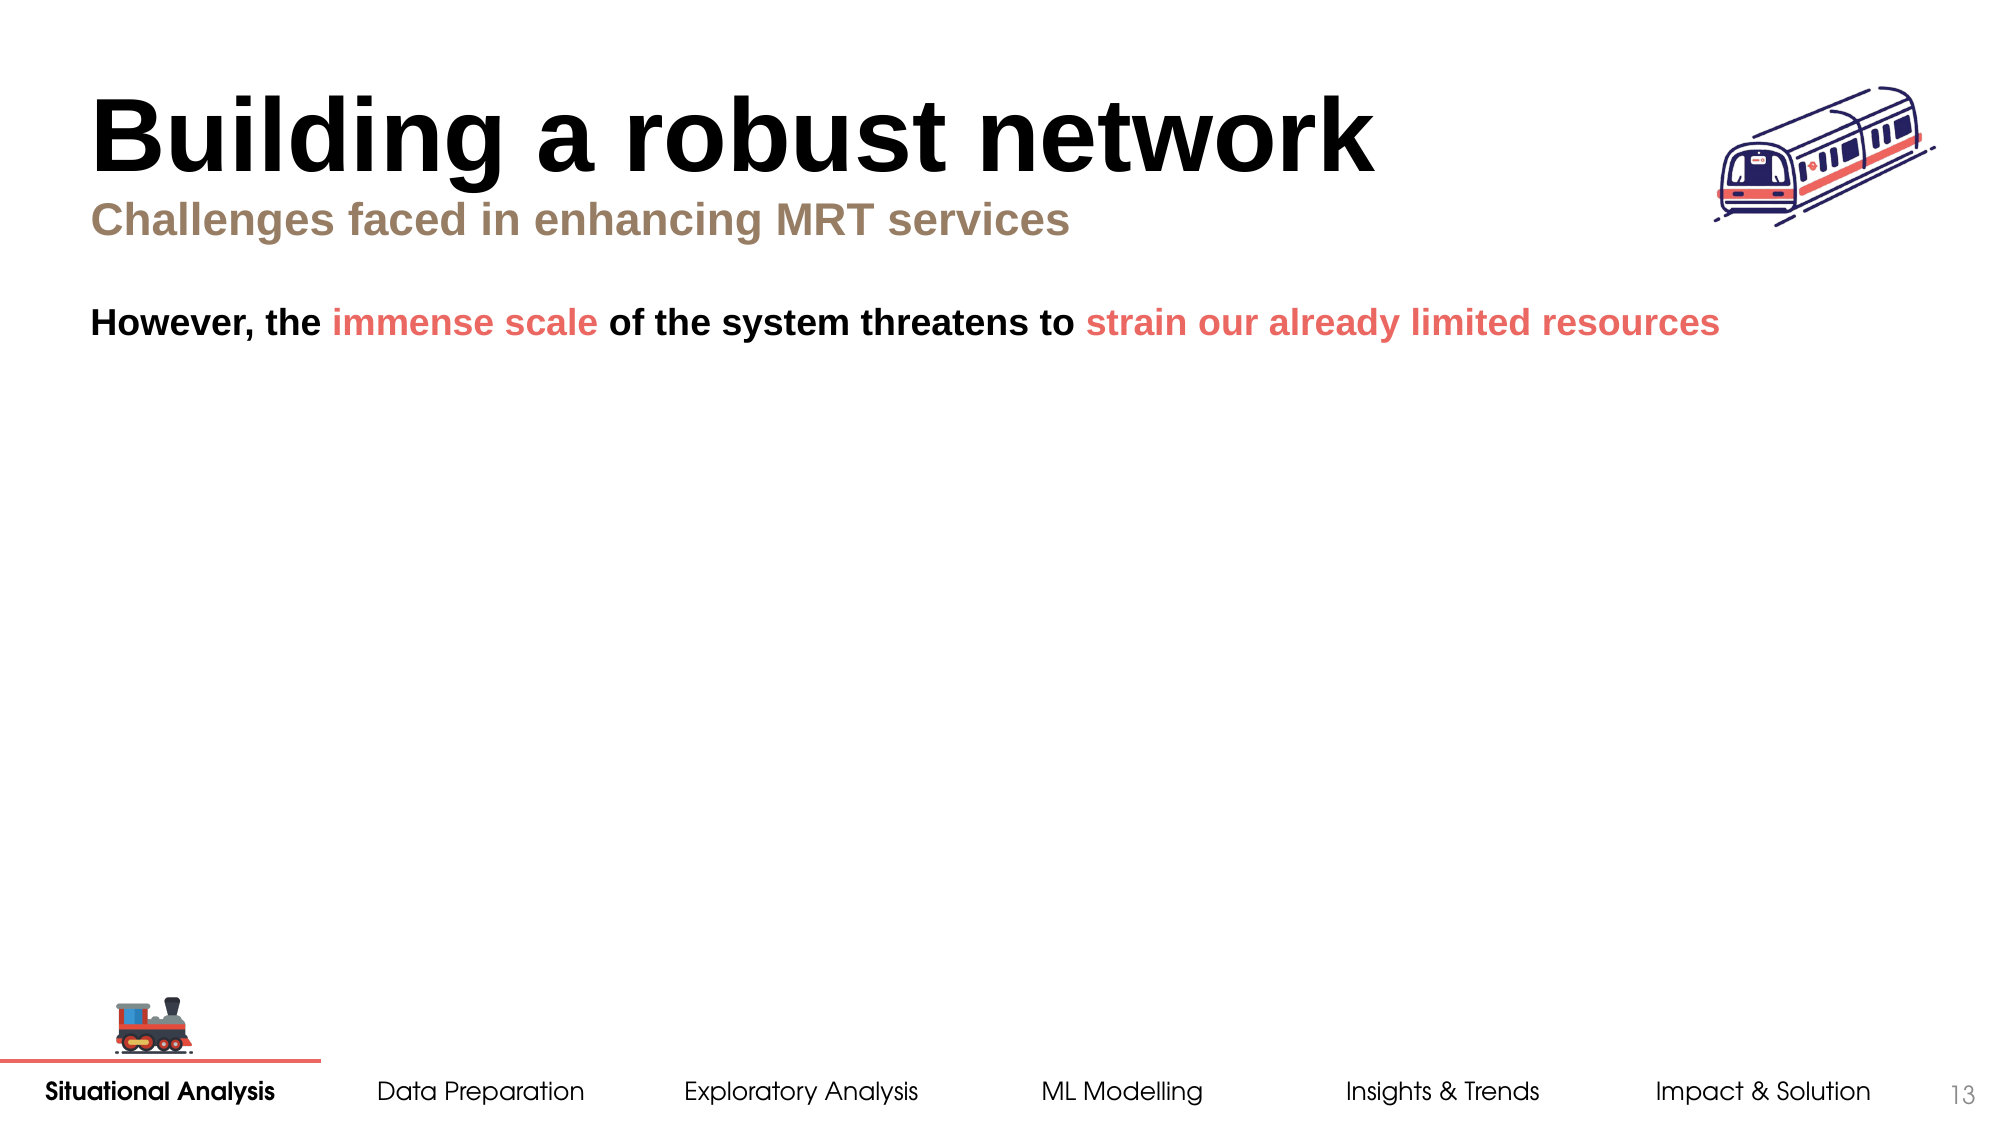

Building a robust network
Challenges faced in enhancing MRT services
However, the immense scale of the system threatens to strain our already limited resources
13